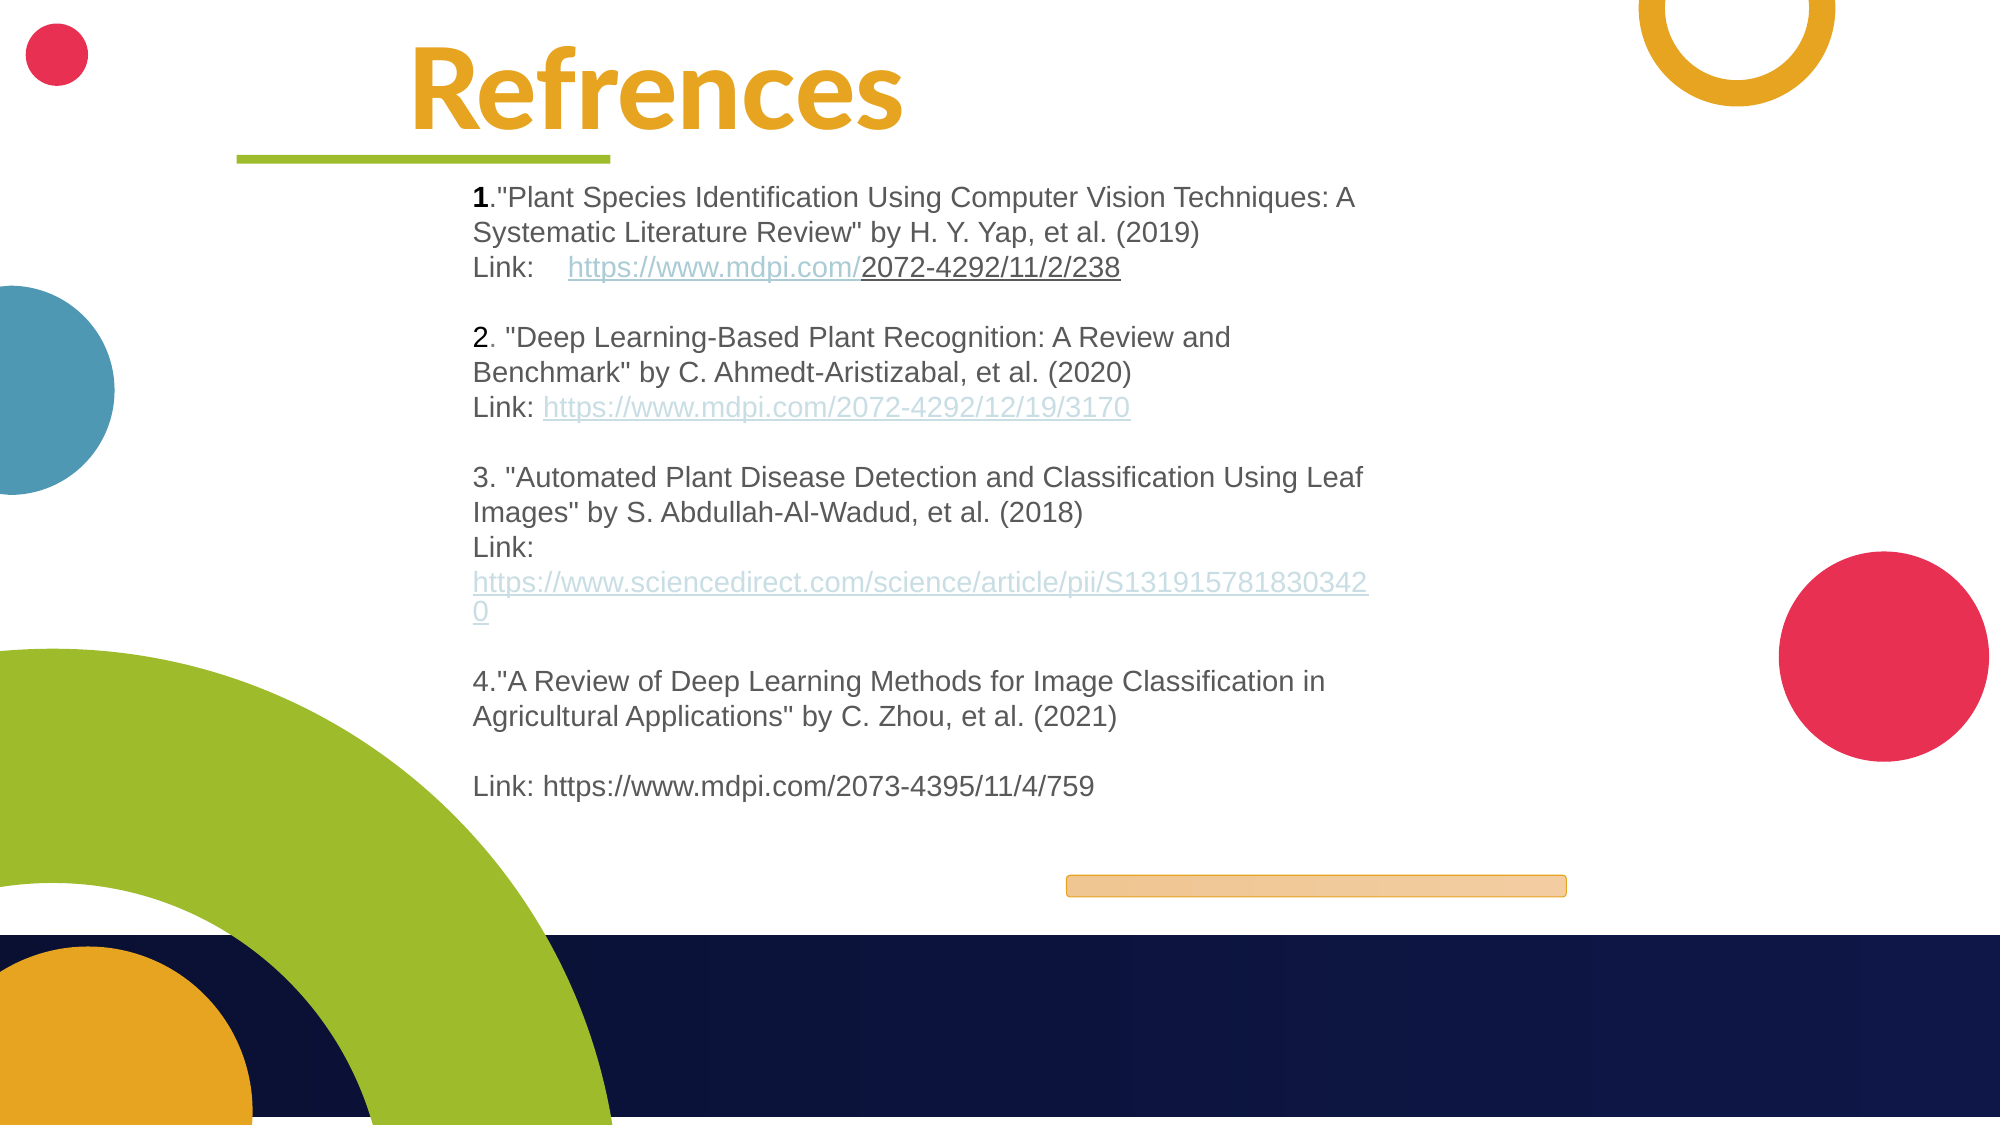

Refrences

1."Plant Species Identification Using Computer Vision Techniques: A Systematic Literature Review" by H. Y. Yap, et al. (2019)
Link:    https://www.mdpi.com/2072-4292/11/2/238

2. "Deep Learning-Based Plant Recognition: A Review and Benchmark" by C. Ahmedt-Aristizabal, et al. (2020)
Link: https://www.mdpi.com/2072-4292/12/19/3170

3. "Automated Plant Disease Detection and Classification Using Leaf Images" by S. Abdullah-Al-Wadud, et al. (2018)
Link: https://www.sciencedirect.com/science/article/pii/S1319157818303420

4."A Review of Deep Learning Methods for Image Classification in Agricultural Applications" by C. Zhou, et al. (2021)

Link: https://www.mdpi.com/2073-4395/11/4/759